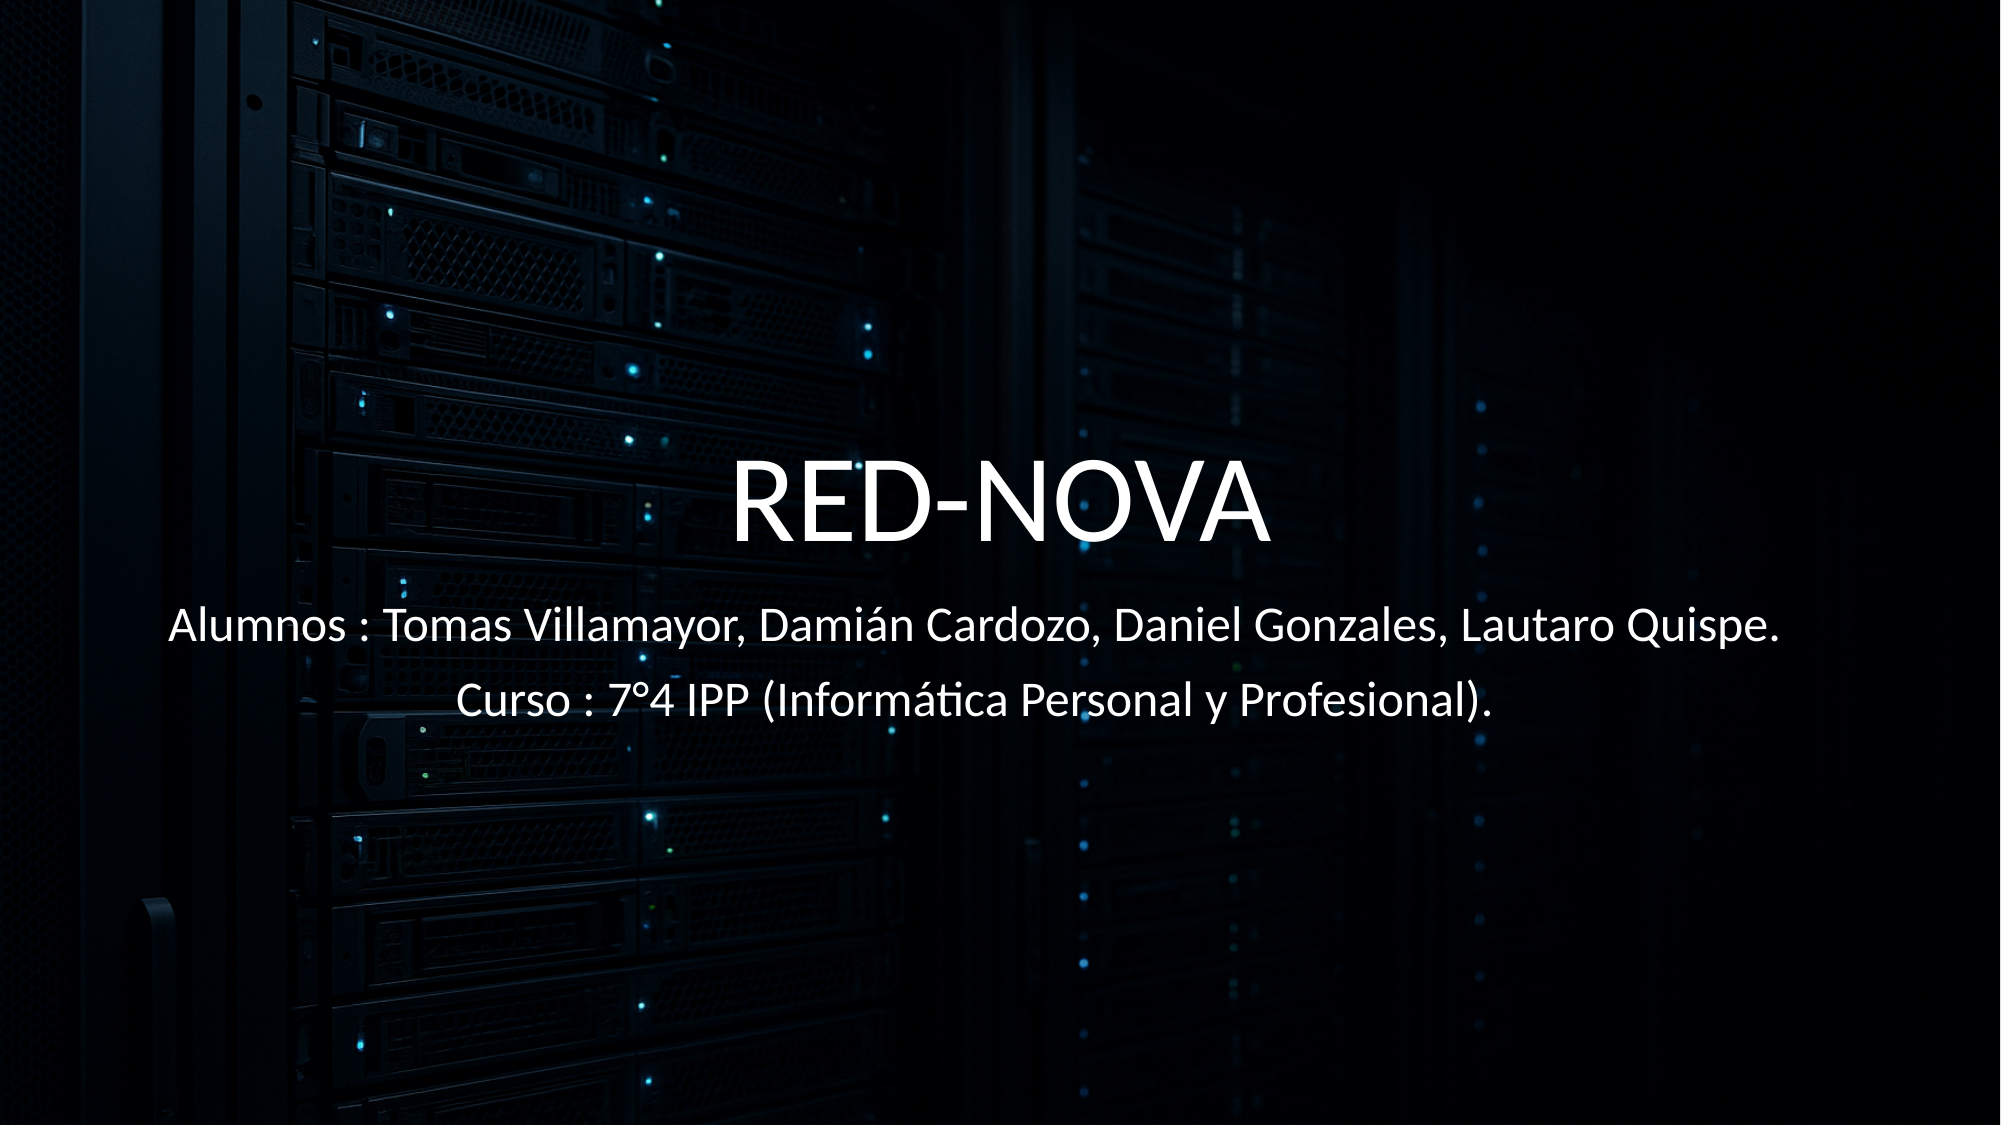

# RED-NOVA
Alumnos : Tomas Villamayor, Damián Cardozo, Daniel Gonzales, Lautaro Quispe.
Curso : 7°4 IPP (Informática Personal y Profesional).